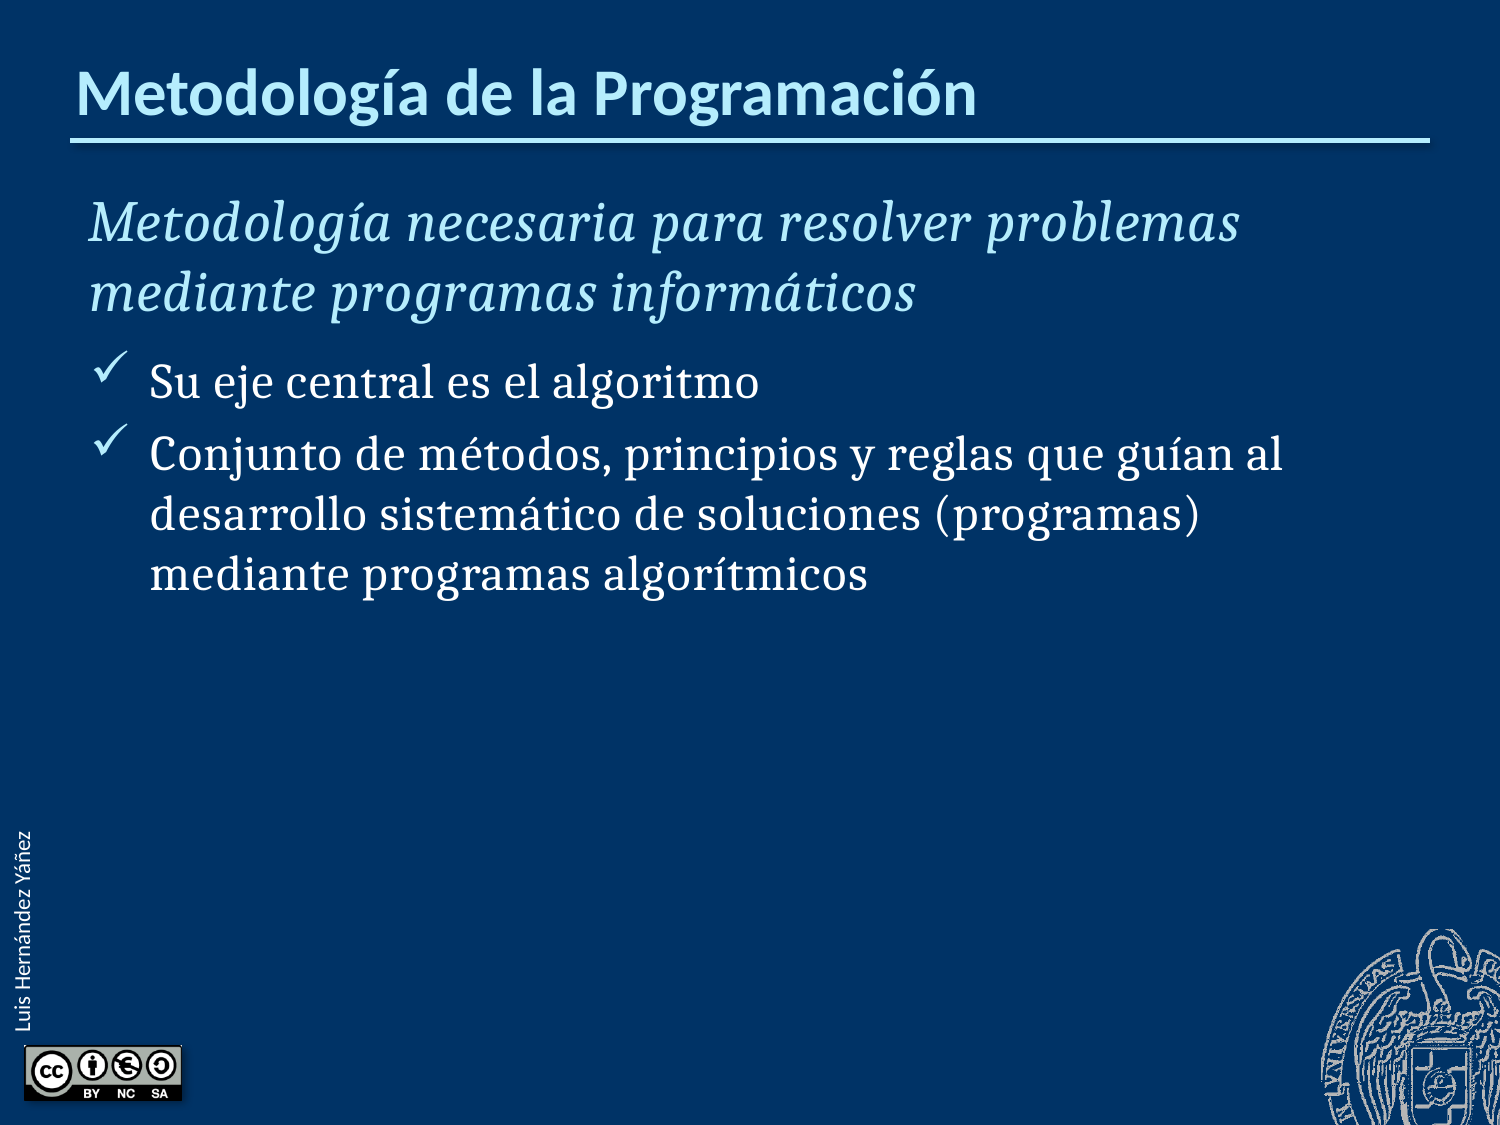

# Metodología de la Programación
Metodología necesaria para resolver problemas mediante programas informáticos
Su eje central es el algoritmo
Conjunto de métodos, principios y reglas que guían al desarrollo sistemático de soluciones (programas) mediante programas algorítmicos